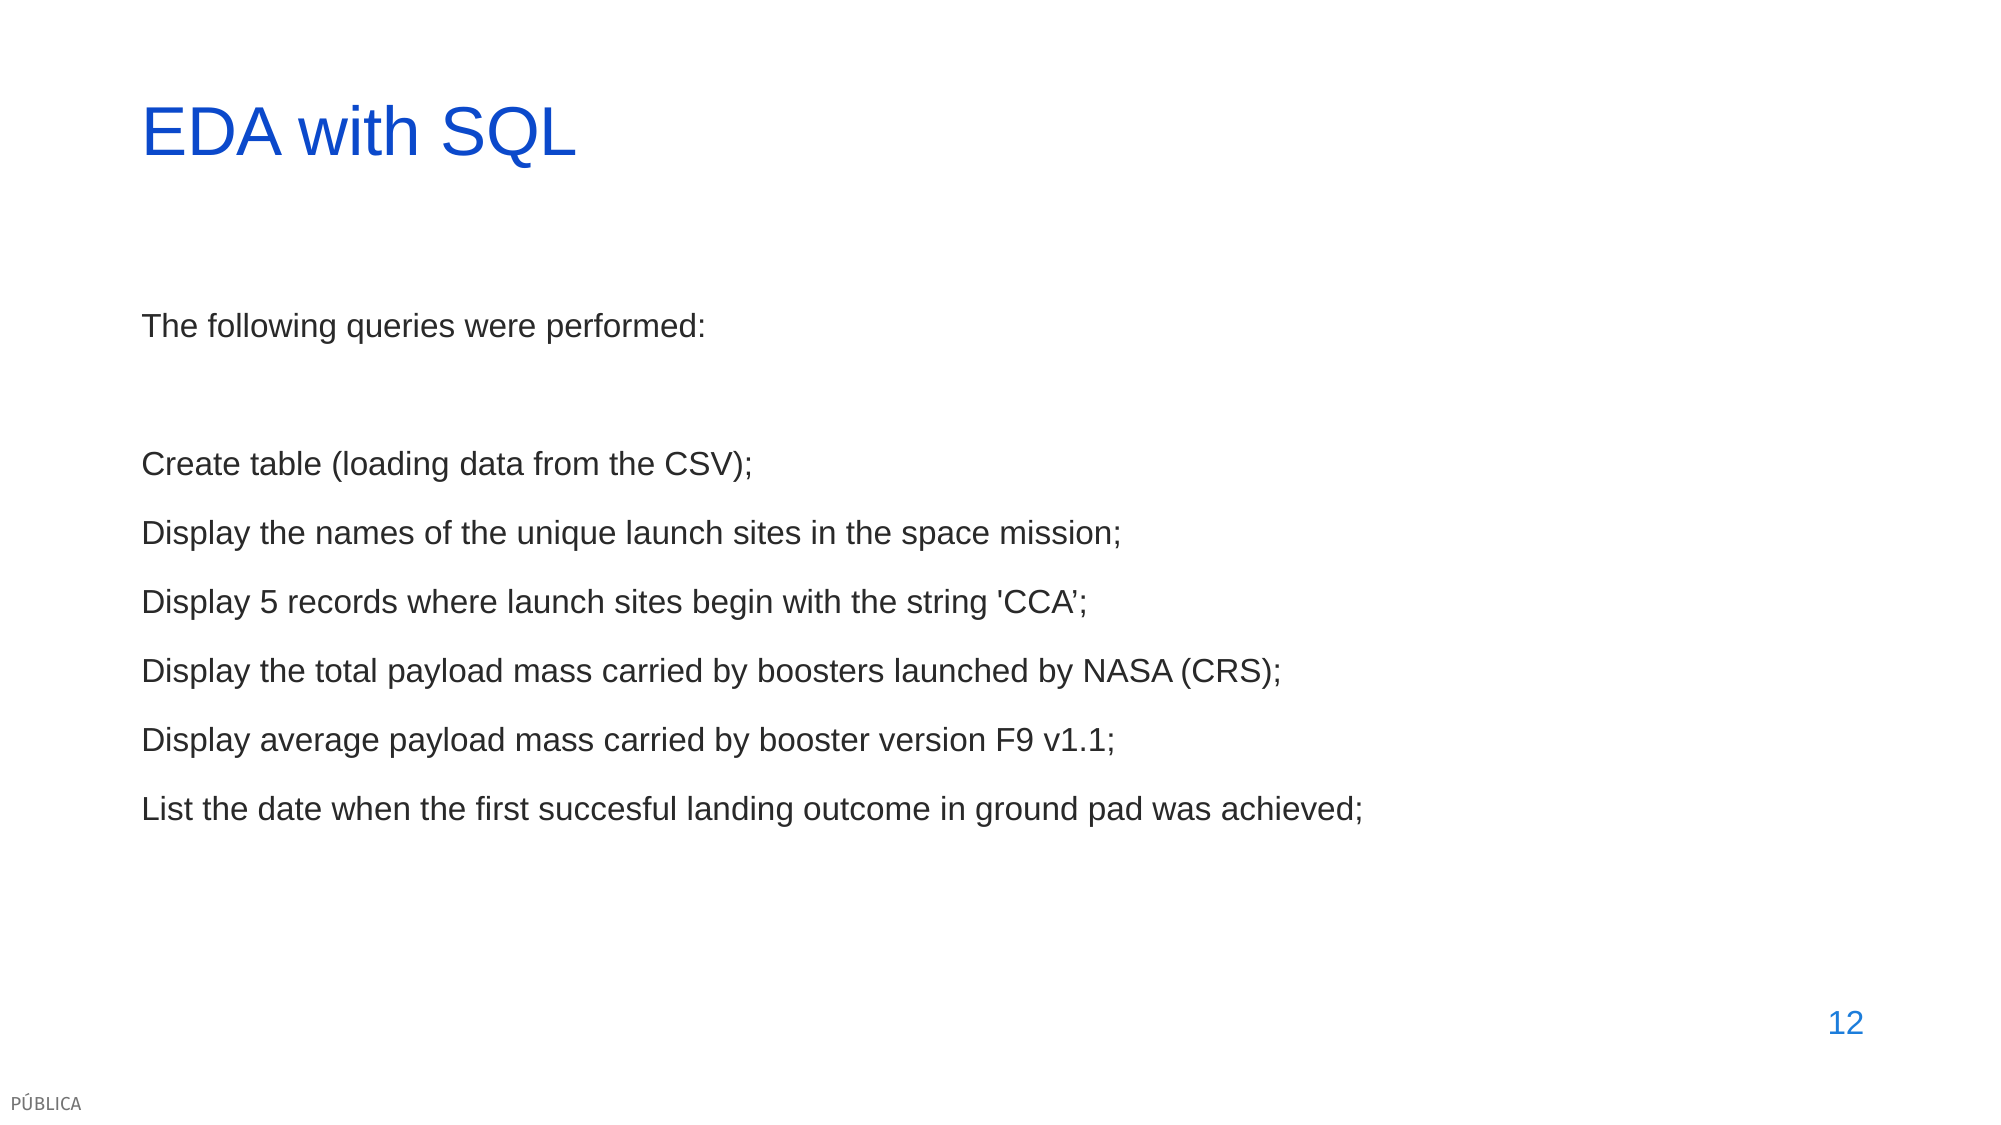

EDA with SQL
The following queries were performed:

Create table (loading data from the CSV);
Display the names of the unique launch sites in the space mission;
Display 5 records where launch sites begin with the string 'CCA’;
Display the total payload mass carried by boosters launched by NASA (CRS);
Display average payload mass carried by booster version F9 v1.1;
List the date when the first succesful landing outcome in ground pad was achieved;

12